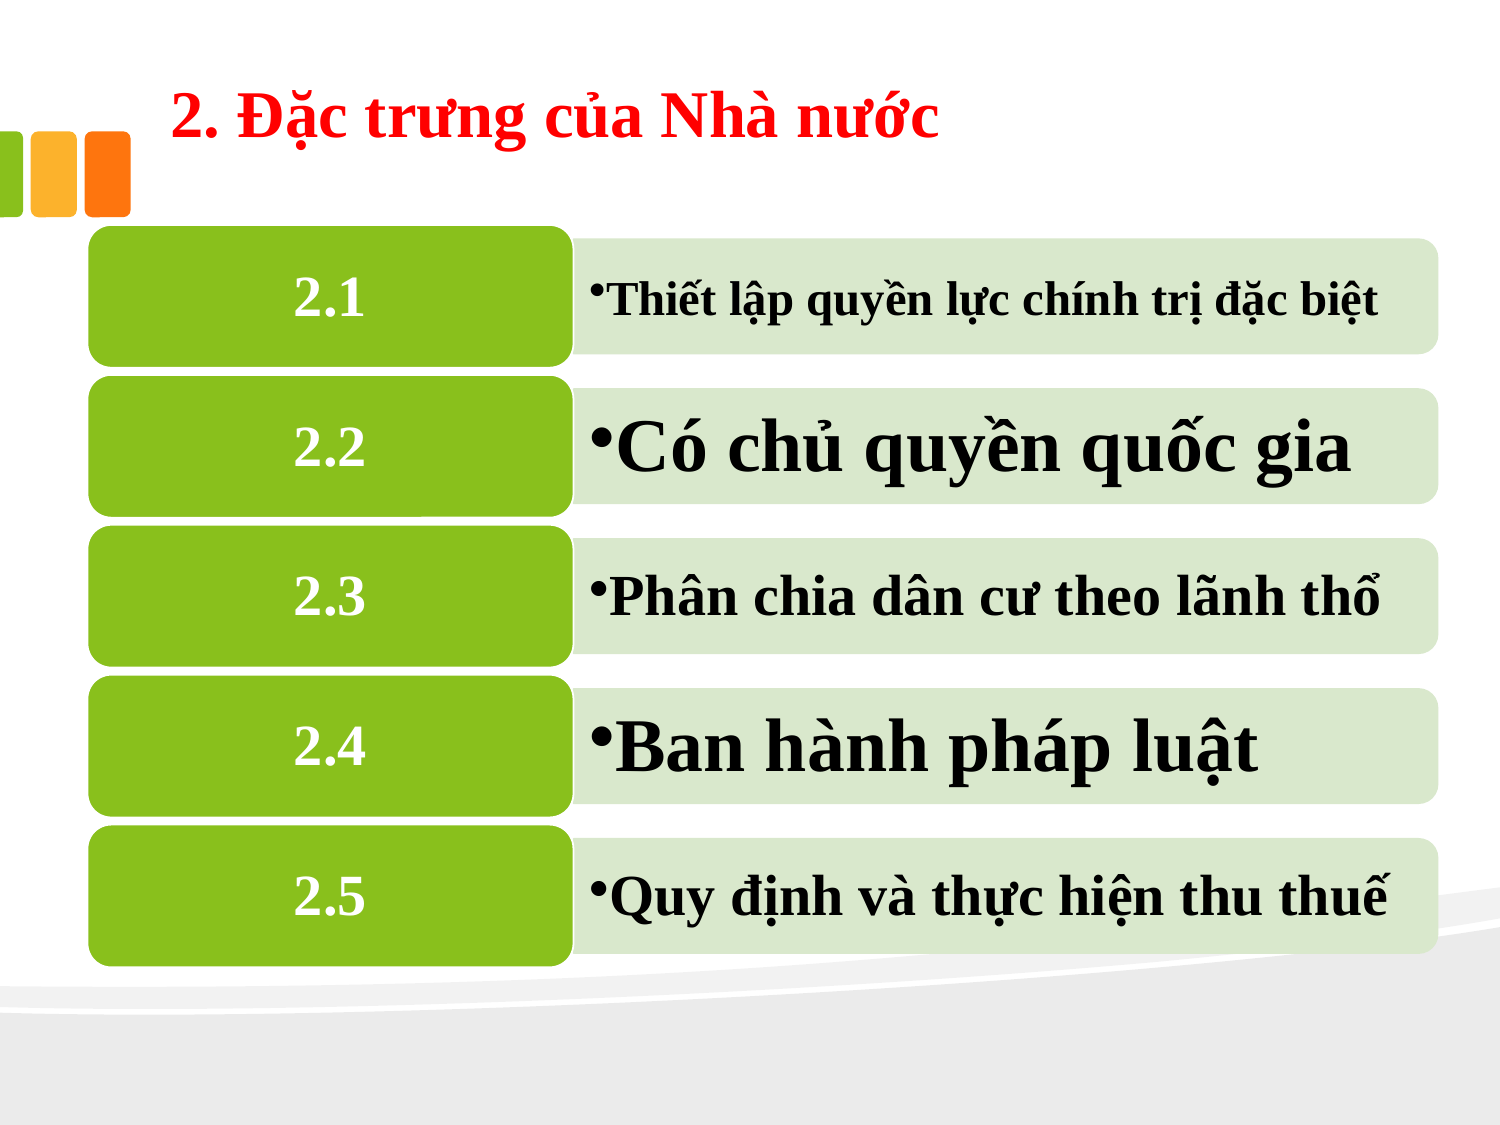

# 2. Đặc trưng của Nhà nước
2.1
Thiết lập quyền lực chính trị đặc biệt
2.2
Có chủ quyền quốc gia
2.3
Phân chia dân cư theo lãnh thổ
2.4
2.5
Ban hành pháp luật
Quy định và thực hiện thu thuế